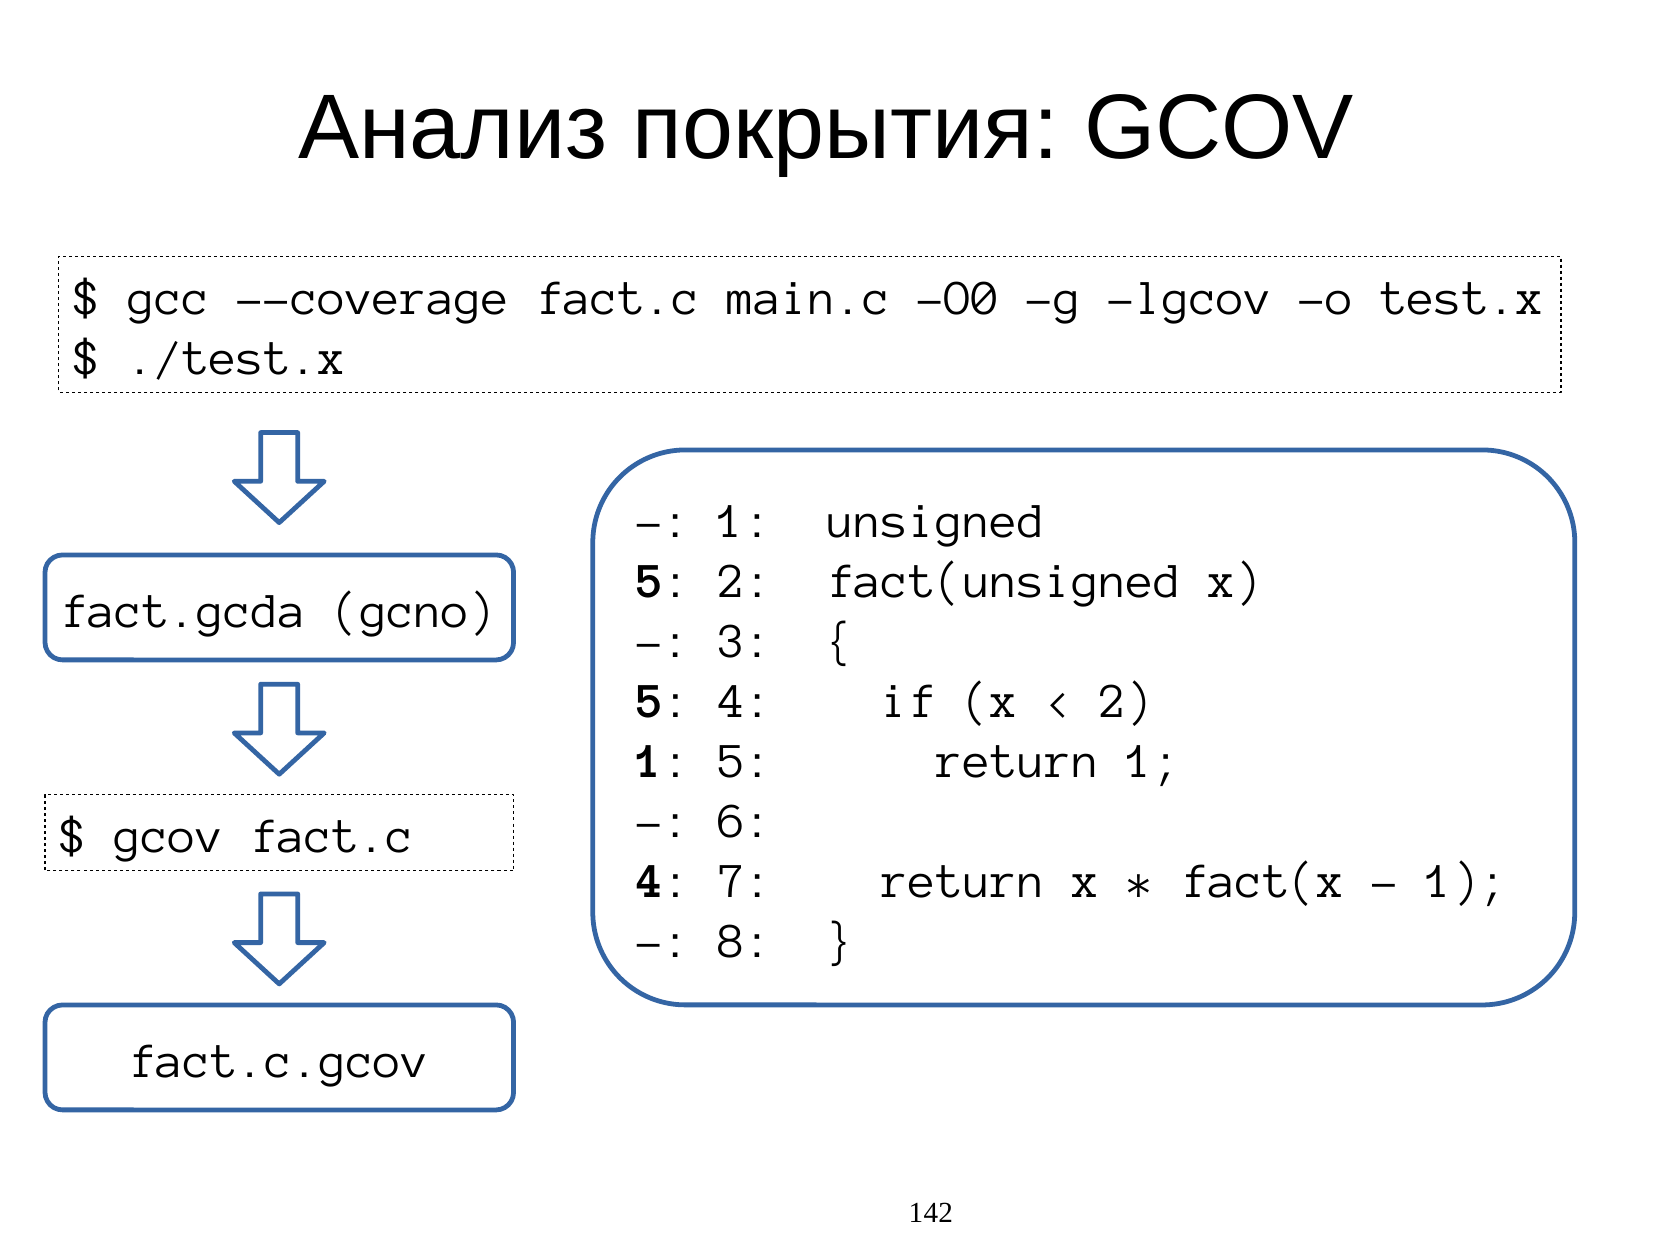

Анализ покрытия: GCOV
$ gcc --coverage fact.c main.c -O0 -g -lgcov -o test.x
$ ./test.x

-: 1:  unsigned
5: 2:  fact(unsigned x)
-: 3:  {
5: 4:    if (x < 2)
1: 5:      return 1;
-: 6:
4: 7:    return x * fact(x - 1);
-: 8:  }
fact.gcda (gcno)

$ gcov fact.c

fact.c.gcov
142